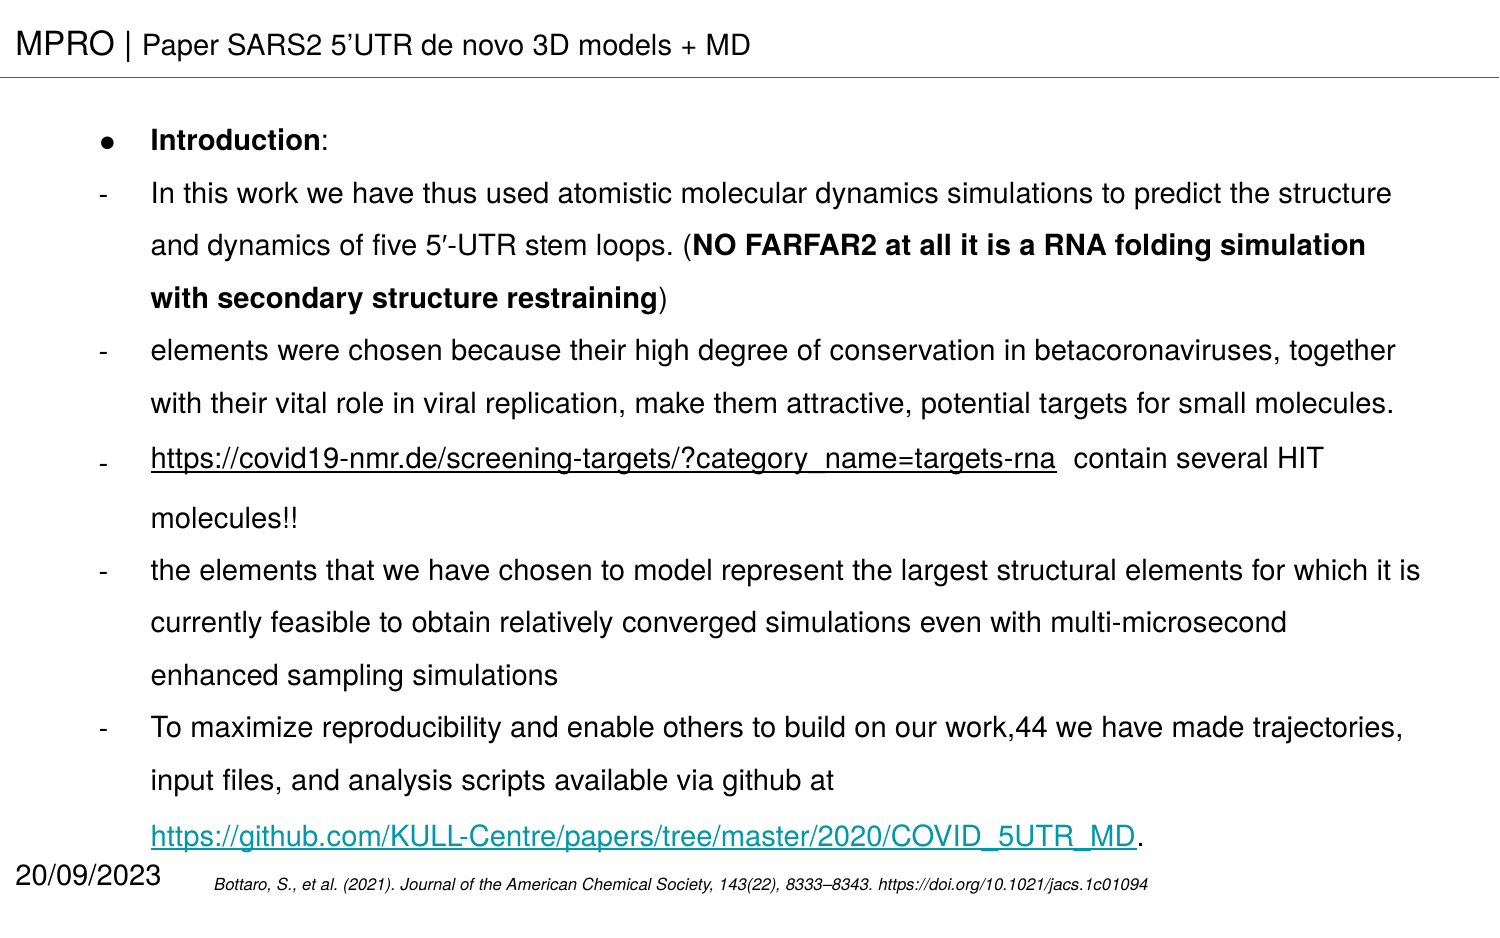

MPRO | Paper SARS2 5’UTR de novo 3D models + MD
Introduction:
In this work we have thus used atomistic molecular dynamics simulations to predict the structure and dynamics of ﬁve 5′-UTR stem loops. (NO FARFAR2 at all it is a RNA folding simulation with secondary structure restraining)
elements were chosen because their high degree of conservation in betacoronaviruses, together with their vital role in viral replication, make them attractive, potential targets for small molecules.
https://covid19-nmr.de/screening-targets/?category_name=targets-rna  contain several HIT molecules!!
the elements that we have chosen to model represent the largest structural elements for which it is currently feasible to obtain relatively converged simulations even with multi-microsecond enhanced sampling simulations
To maximize reproducibility and enable others to build on our work,44 we have made trajectories, input ﬁles, and analysis scripts available via github at https://github.com/KULL-Centre/papers/tree/master/2020/COVID_5UTR_MD.

20/09/2023
Bottaro, S., et al. (2021). Journal of the American Chemical Society, 143(22), 8333–8343. https://doi.org/10.1021/jacs.1c01094